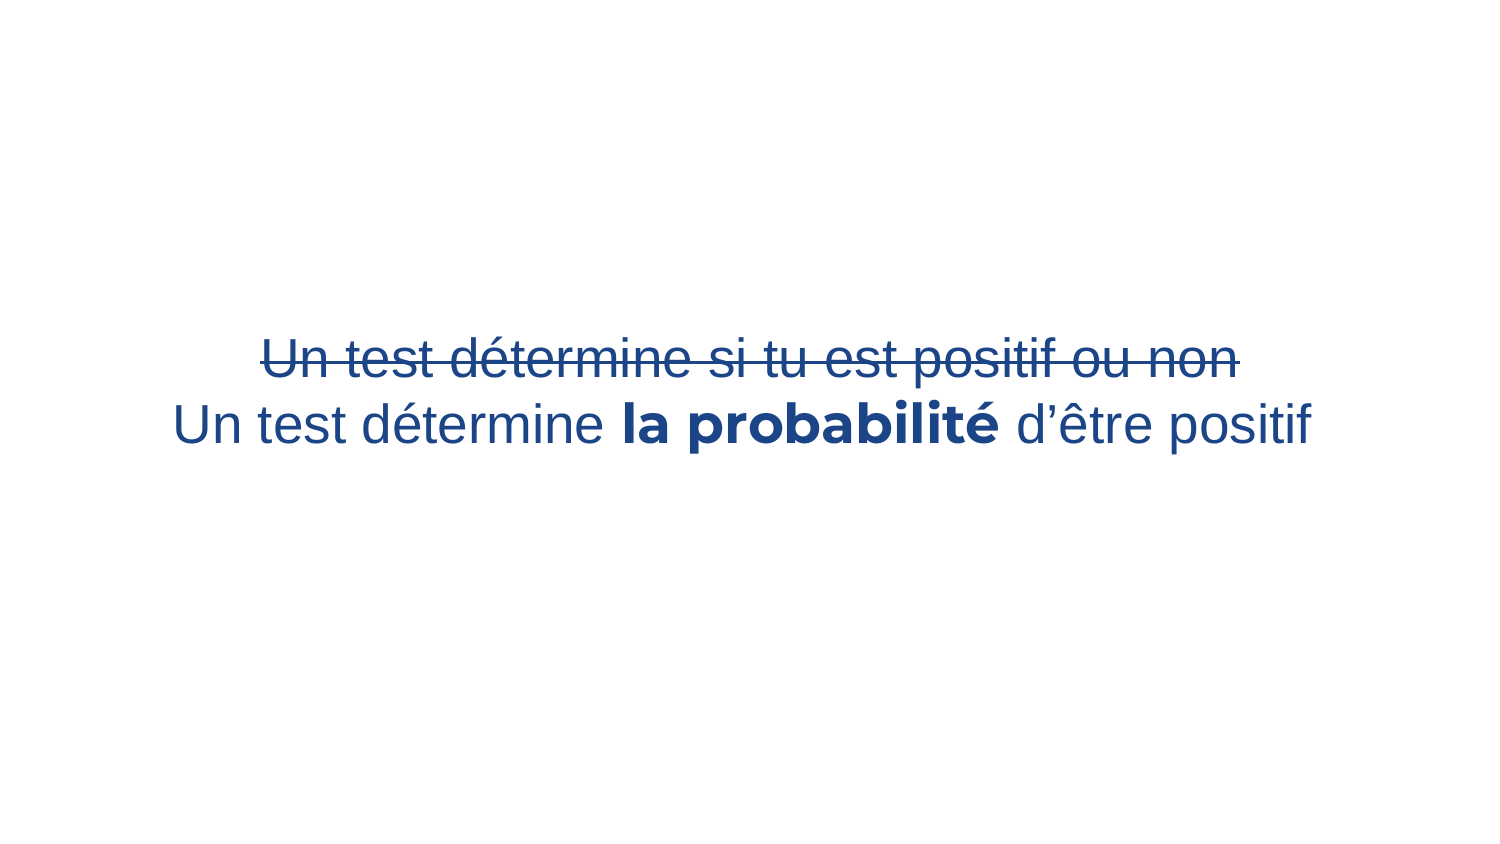

# Un test détermine si tu est positif ou non
Un test détermine la probabilité d’être positif